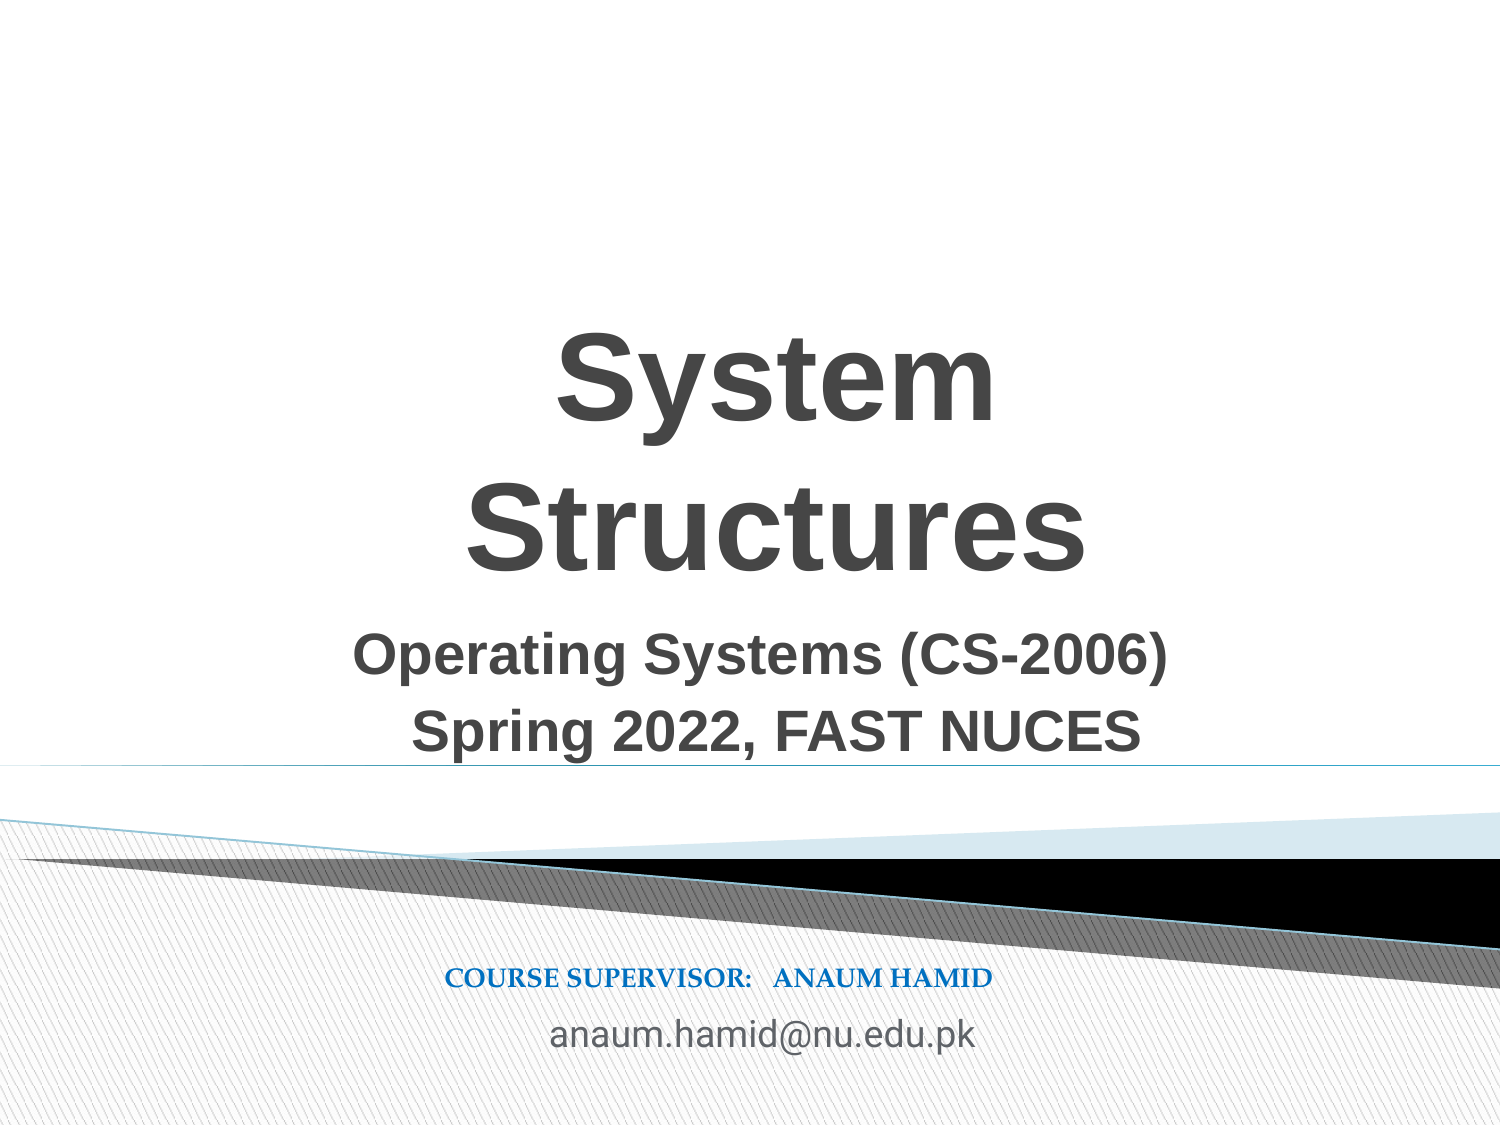

System Structures
Operating Systems (CS-2006)
Spring 2022, FAST NUCES
COURSE SUPERVISOR:   ANAUM HAMID
anaum.hamid@nu.edu.pk